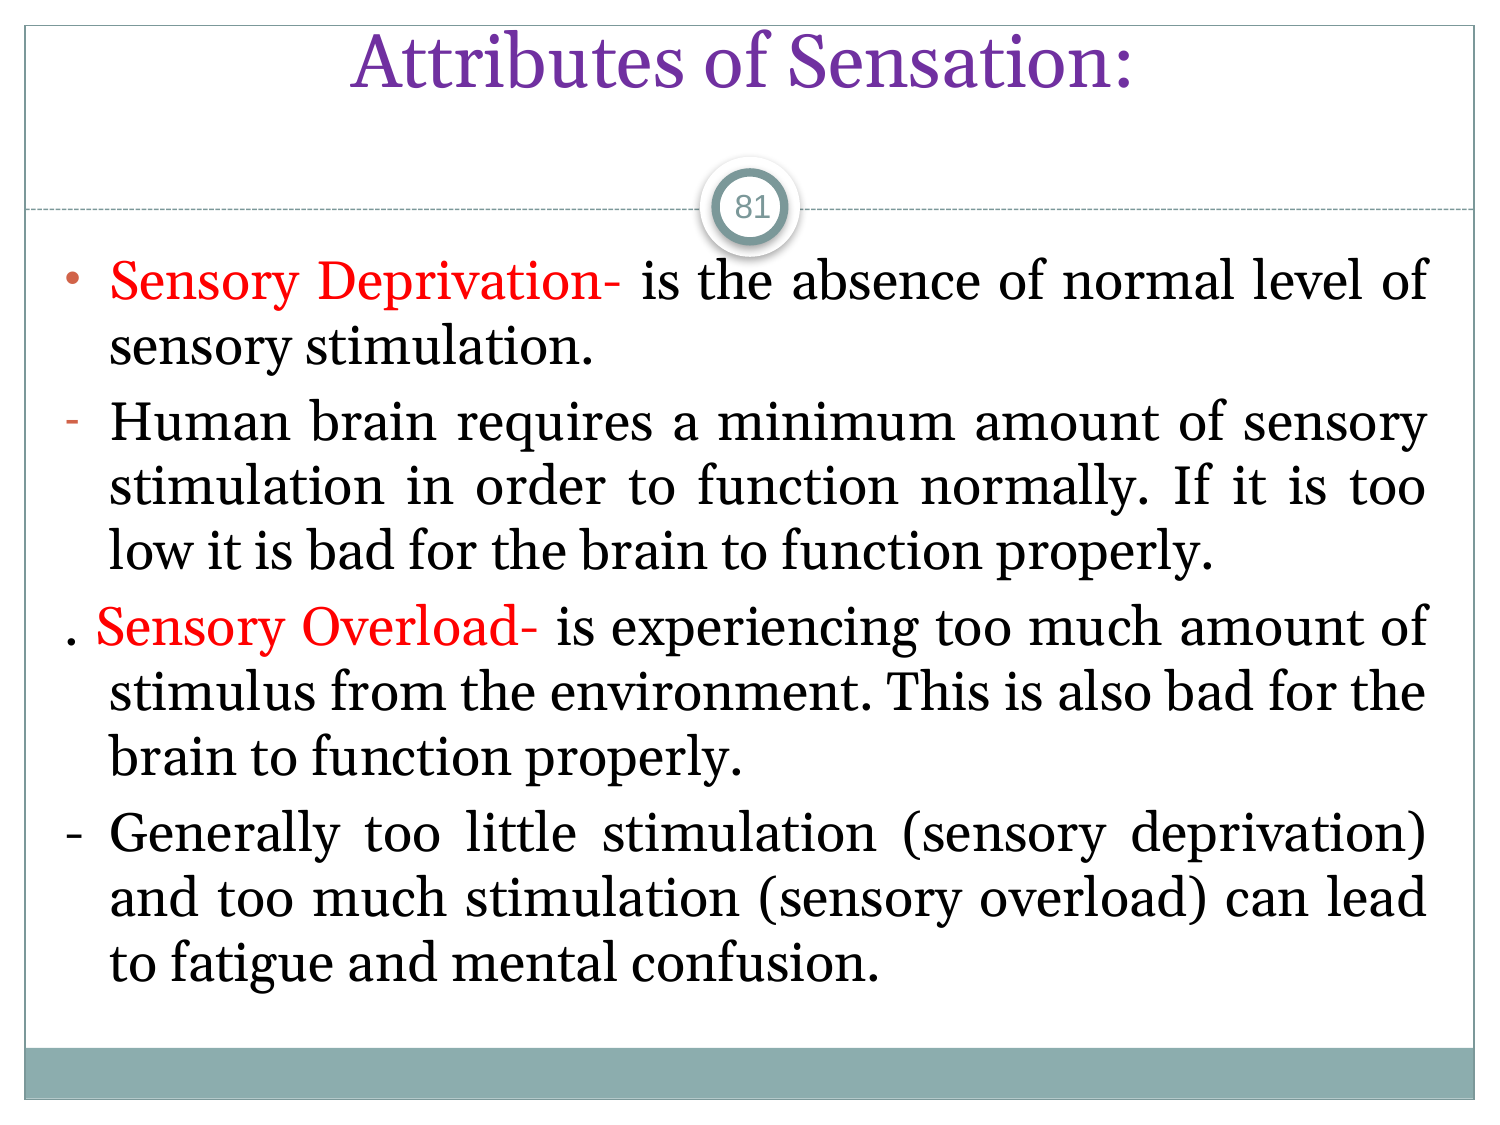

# Attributes of Sensation:
81
Sensory Deprivation- is the absence of normal level of sensory stimulation.
Human brain requires a minimum amount of sensory stimulation in order to function normally. If it is too low it is bad for the brain to function properly.
. Sensory Overload- is experiencing too much amount of stimulus from the environment. This is also bad for the brain to function properly.
- Generally too little stimulation (sensory deprivation) and too much stimulation (sensory overload) can lead to fatigue and mental confusion.